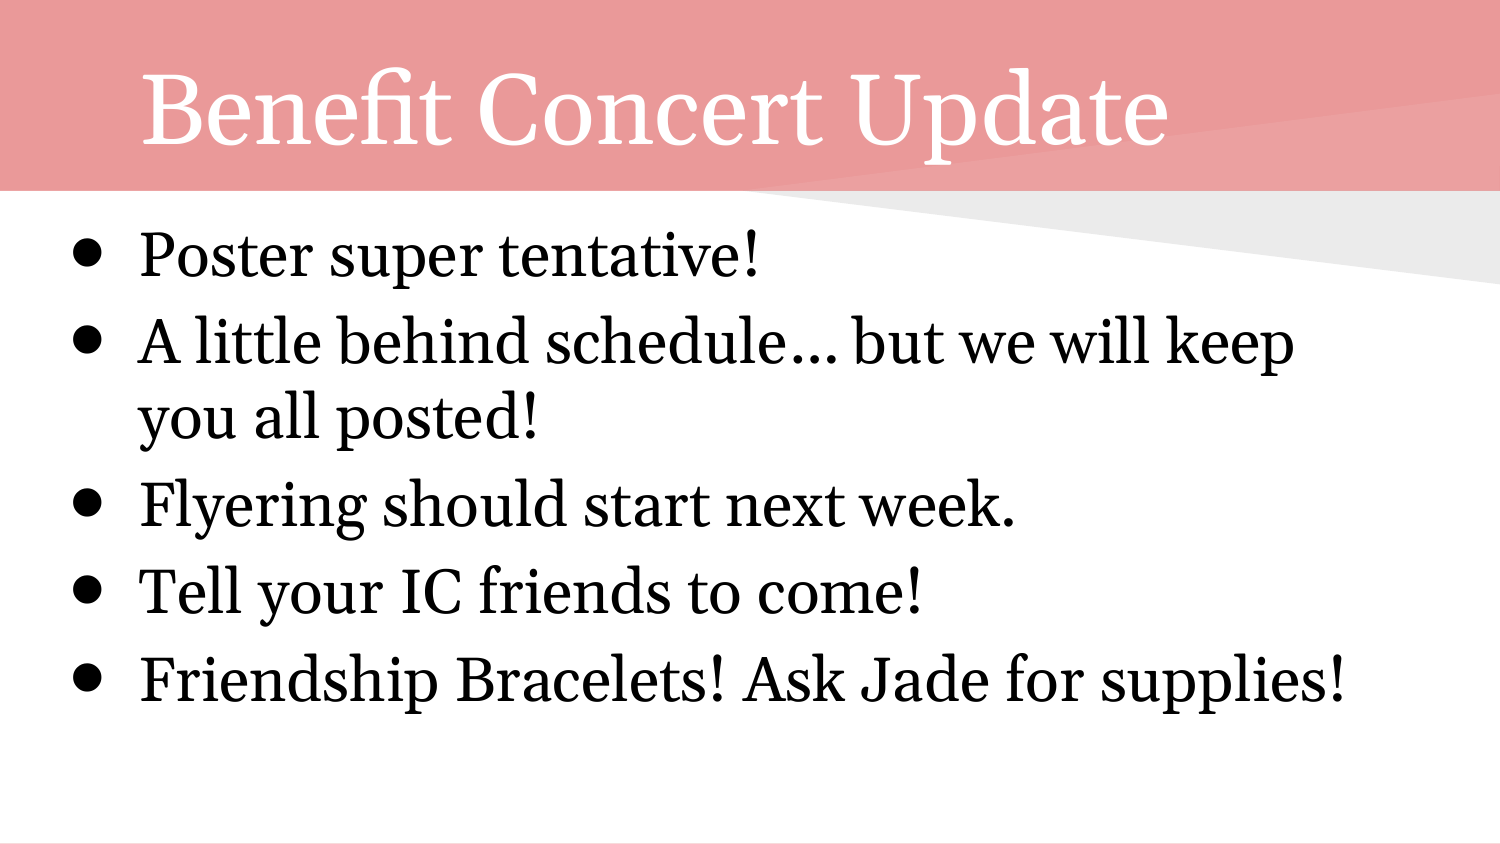

# Benefit Concert Update
Poster super tentative!
A little behind schedule… but we will keep you all posted!
Flyering should start next week.
Tell your IC friends to come!
Friendship Bracelets! Ask Jade for supplies!